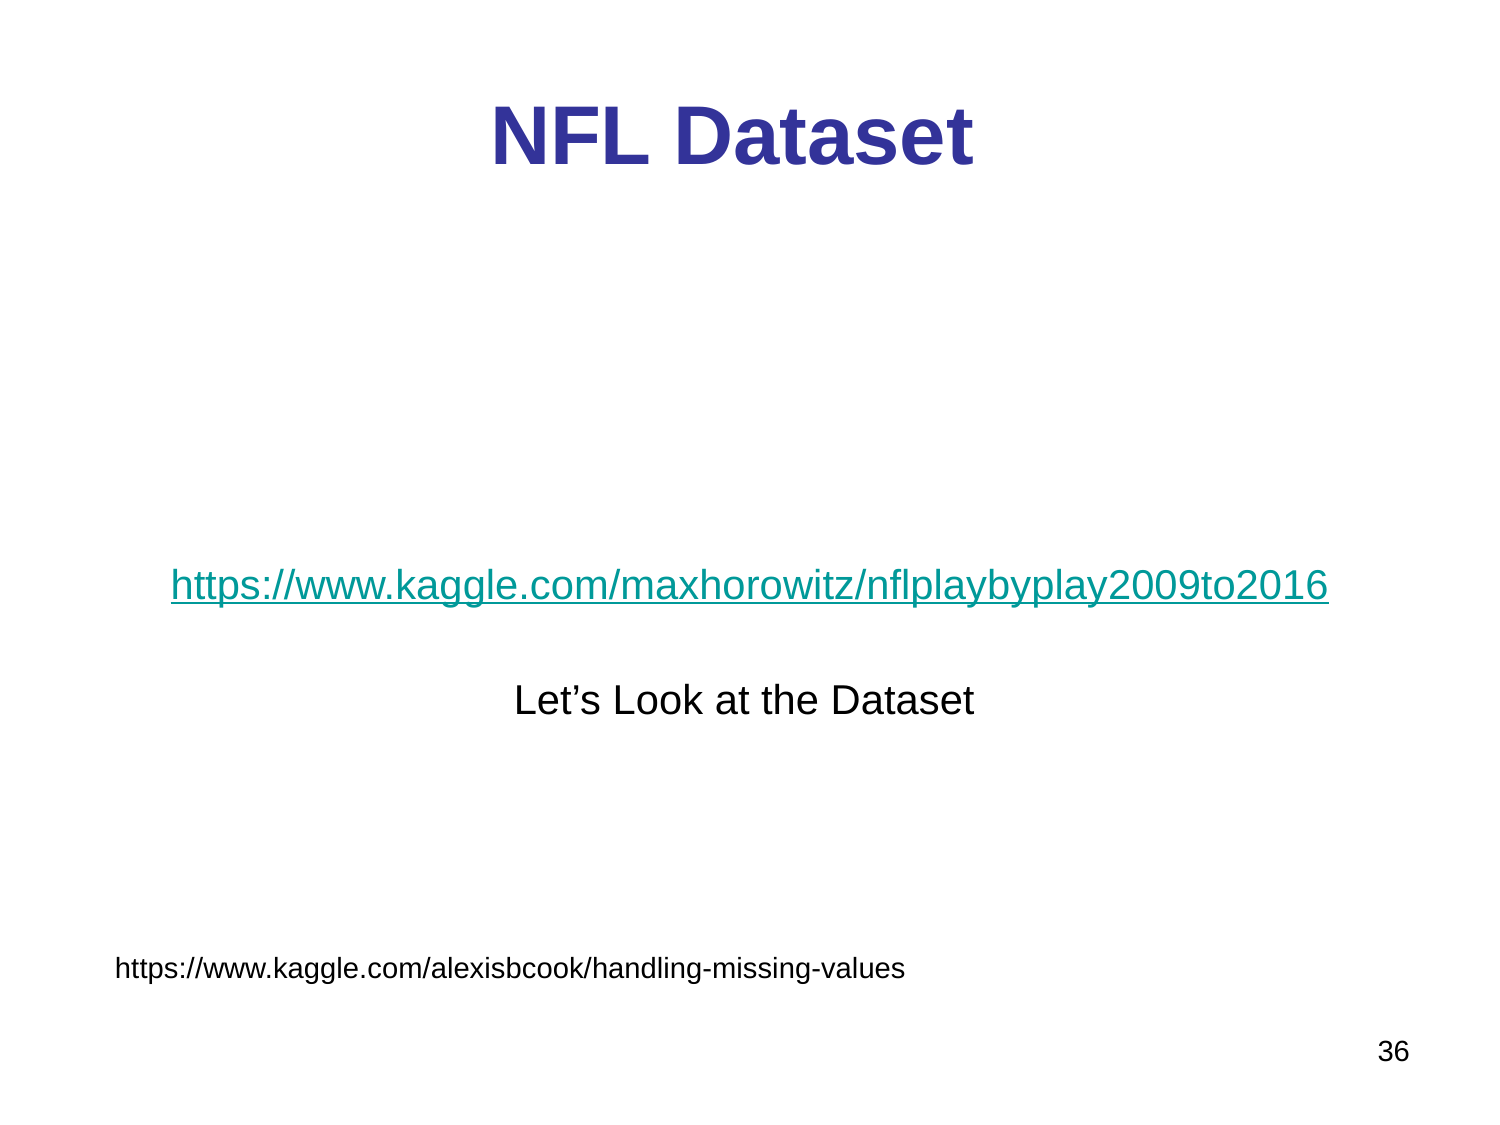

# NFL Dataset

https://www.kaggle.com/maxhorowitz/nflplaybyplay2009to2016

Let’s Look at the Dataset
https://www.kaggle.com/alexisbcook/handling-missing-values
36